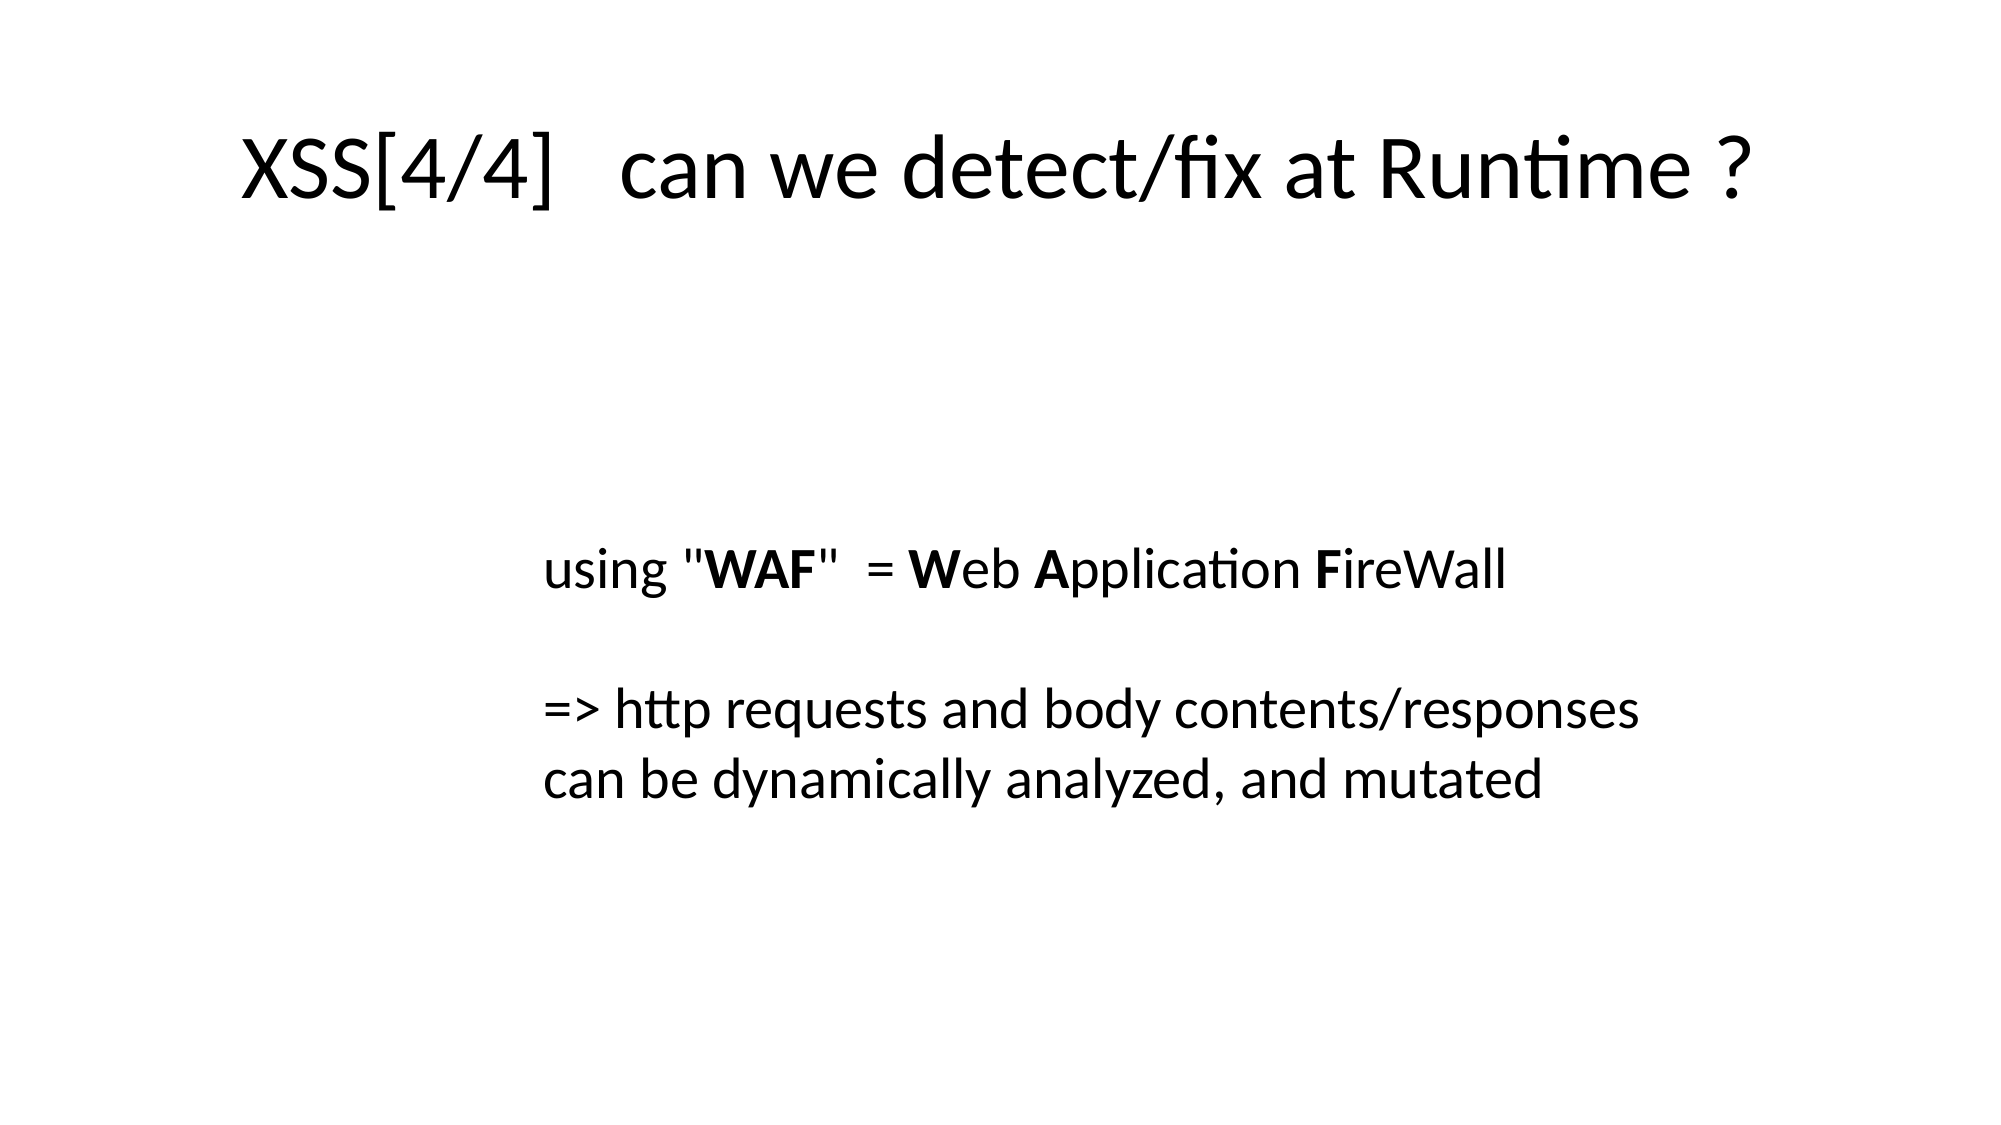

# XSS[4/4]   can we detect/fix at Runtime ?
using "WAF"  = Web Application FireWall

=> http requests and body contents/responses can be dynamically analyzed, and mutated